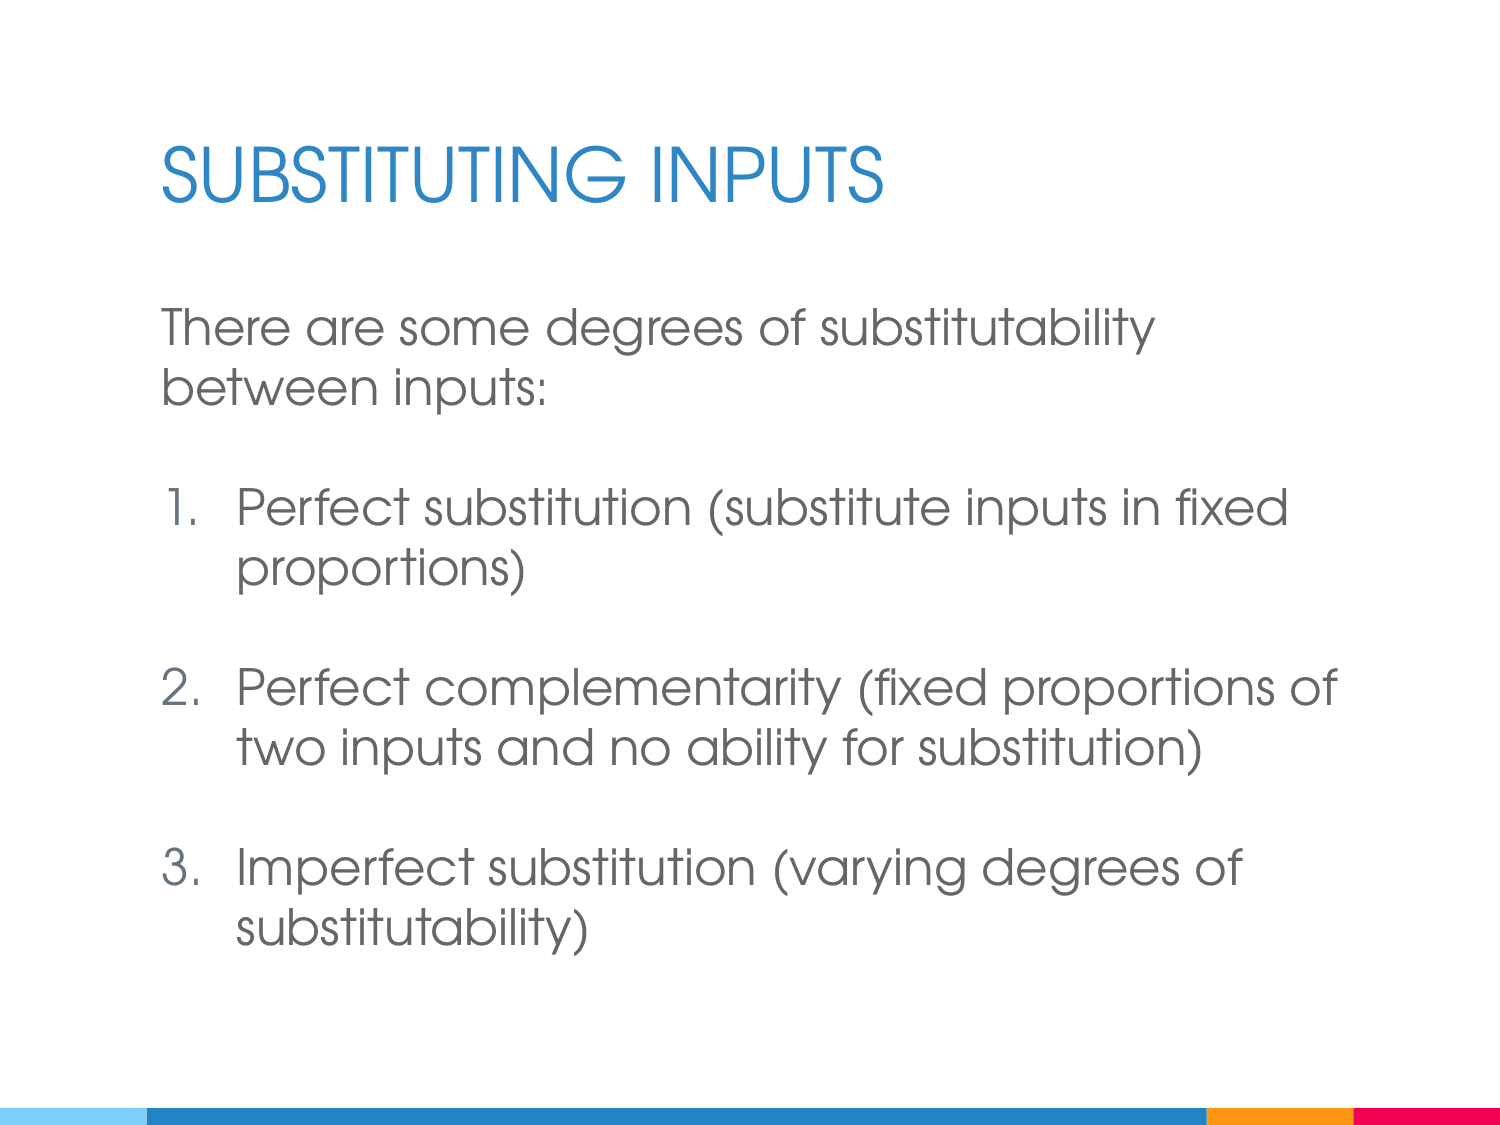

# SUBSTITUTING INPUTS
There are some degrees of substitutability between inputs:

Perfect substitution (substitute inputs in fixed proportions)

Perfect complementarity (fixed proportions of two inputs and no ability for substitution)

Imperfect substitution (varying degrees of substitutability)